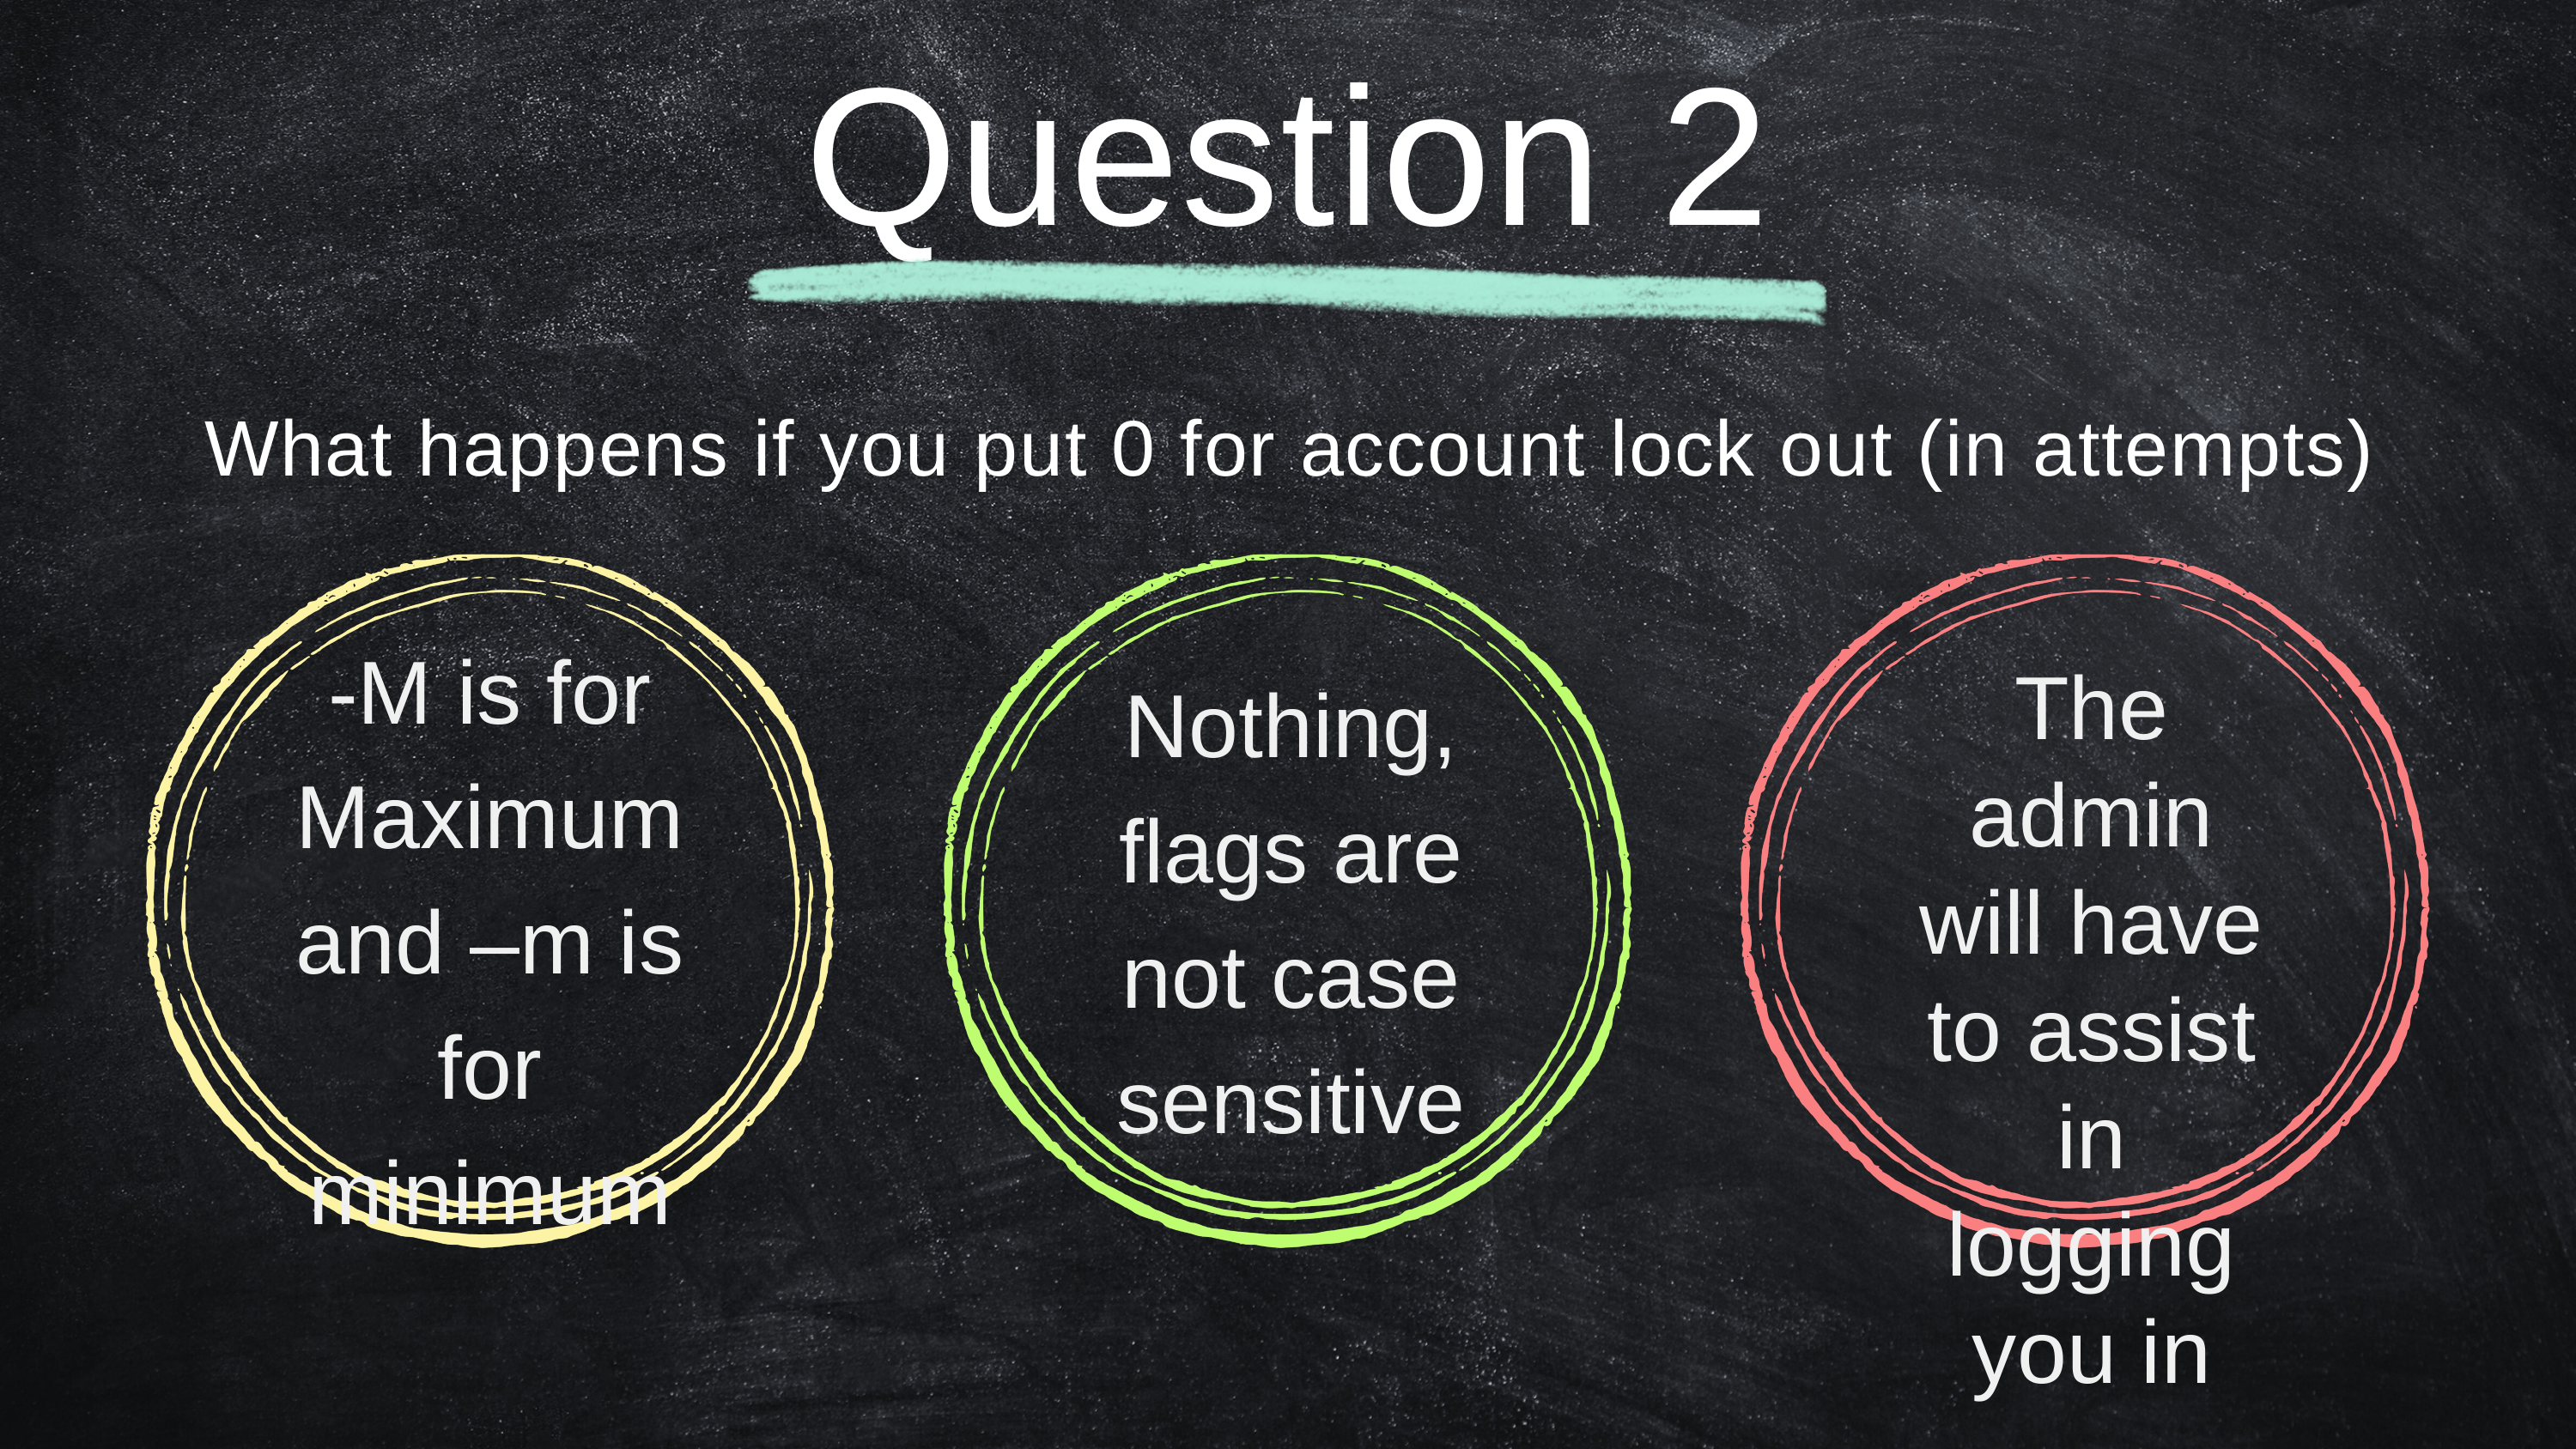

Question 2

What happens if you put 0 for account lock out (in attempts)

-M is for Maximum and –m is for minimum
The admin will have to assist in logging you in
Nothing, flags are not case sensitive